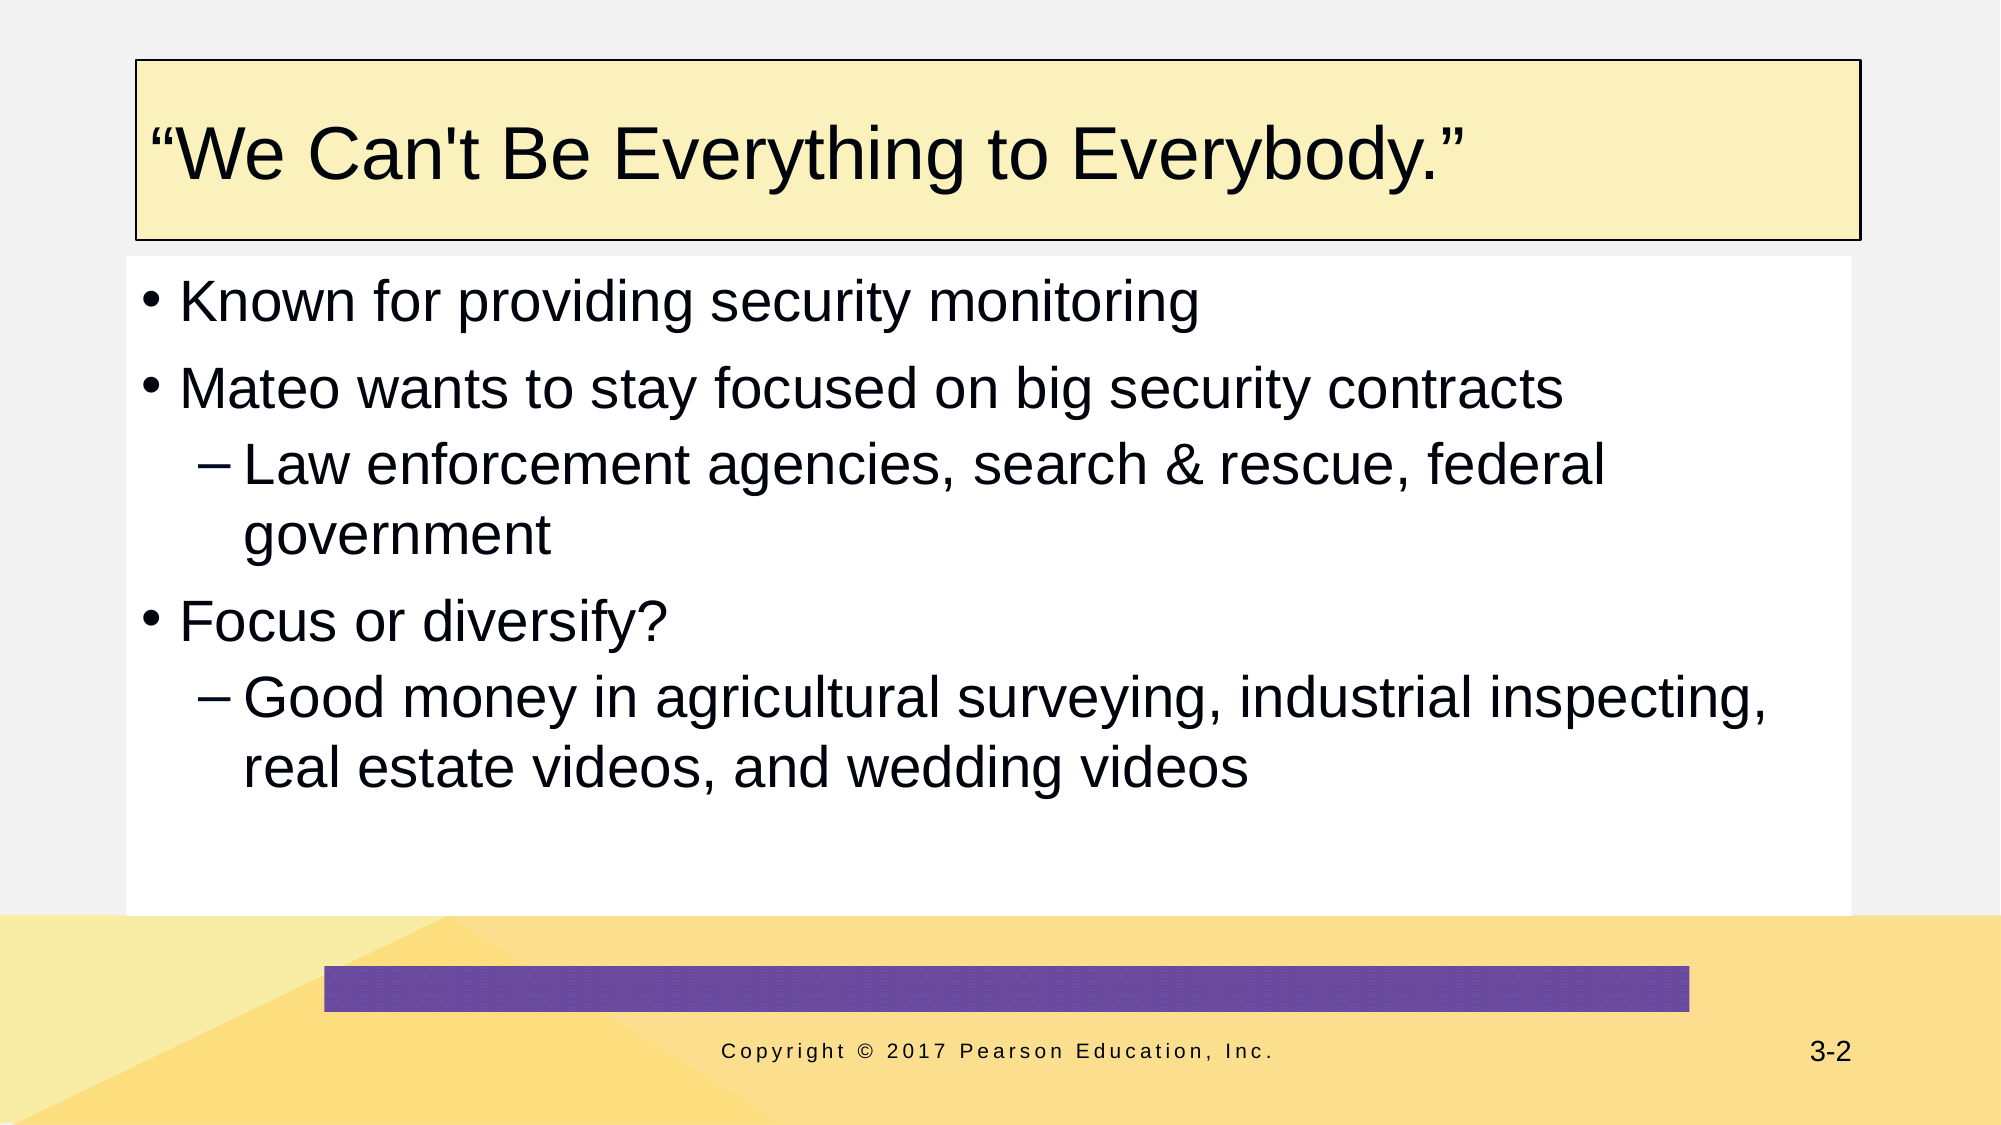

# “We Can't Be Everything to Everybody.”
Known for providing security monitoring
Mateo wants to stay focused on big security contracts
Law enforcement agencies, search & rescue, federal government
Focus or diversify?
Good money in agricultural surveying, industrial inspecting, real estate videos, and wedding videos

Copyright © 2017 Pearson Education, Inc.